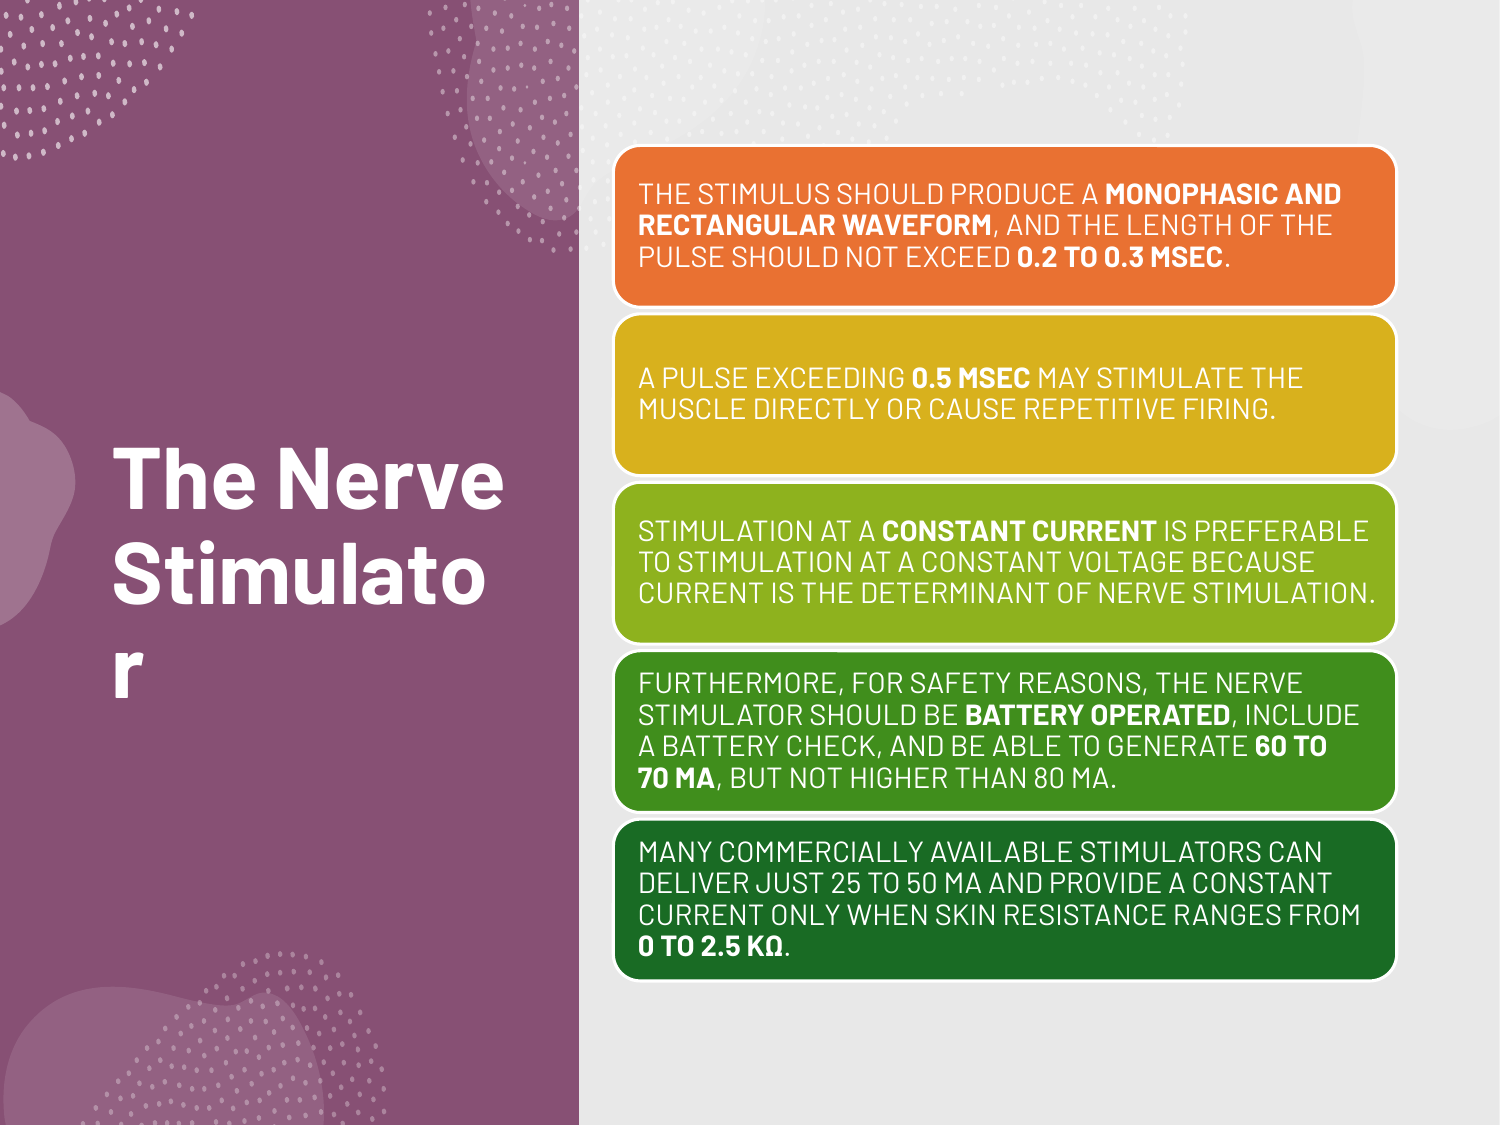

The stimulus should produce a monophasic and rectangular waveform, and the length of the pulse should not exceed 0.2 to 0.3 msec.
A pulse exceeding 0.5 msec may stimulate the muscle directly or cause repetitive firing.
Stimulation at a constant current is preferable to stimulation at a constant voltage because current is the determinant of nerve stimulation.
Furthermore, for safety reasons, the nerve stimulator should be battery operated, include a battery check, and be able to generate 60 to 70 mA, but not higher than 80 mA.
Many commercially available stimulators can deliver just 25 to 50 mA and provide a constant current only when skin resistance ranges from 0 to 2.5 kΩ.
# The Nerve Stimulator